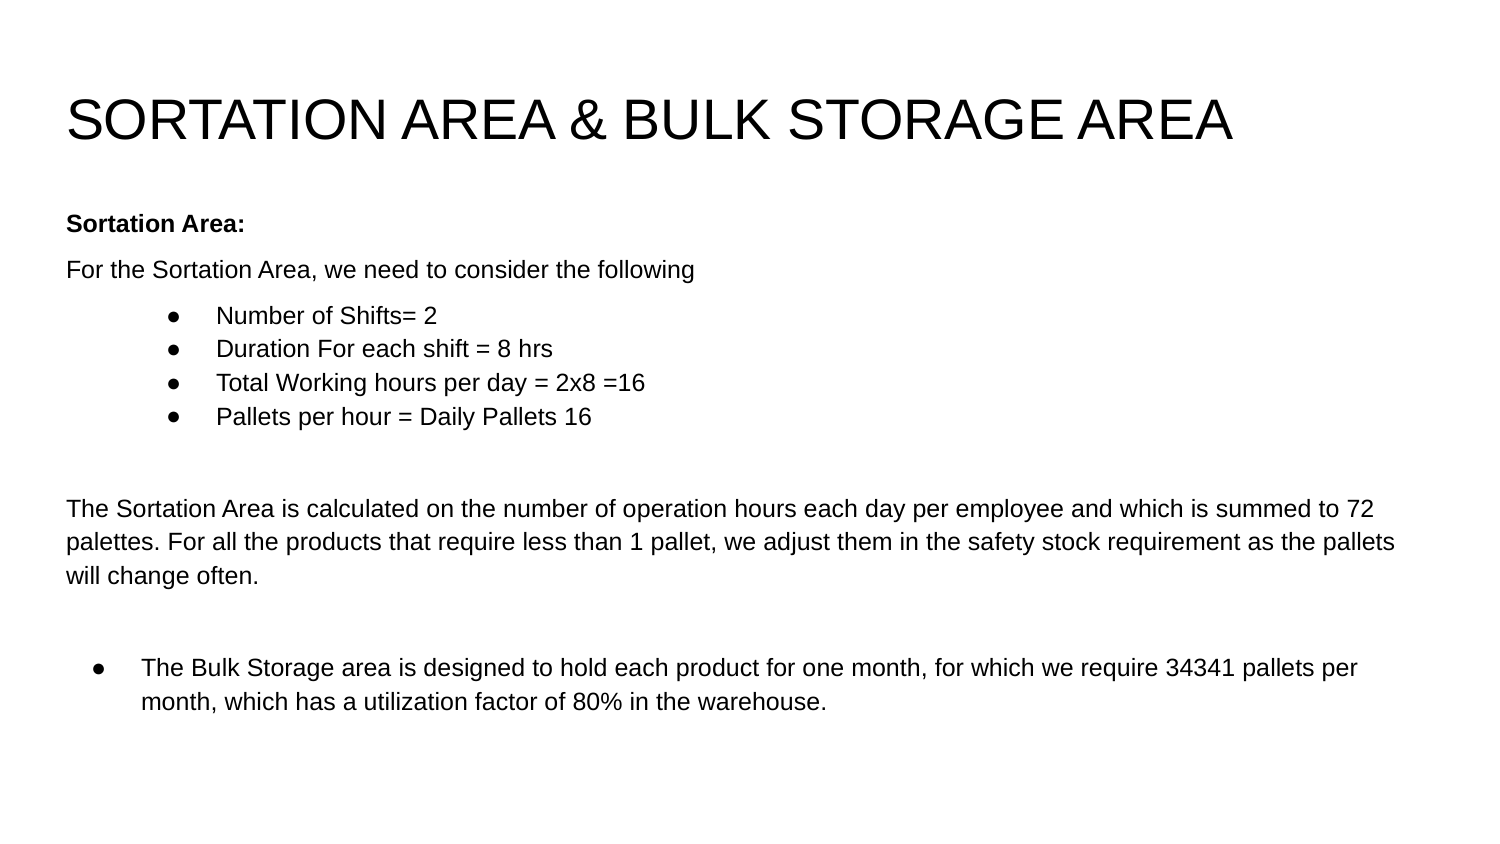

# SORTATION AREA & BULK STORAGE AREA
Sortation Area:
For the Sortation Area, we need to consider the following
Number of Shifts= 2
Duration For each shift = 8 hrs
Total Working hours per day = 2x8 =16
Pallets per hour = Daily Pallets 16

The Sortation Area is calculated on the number of operation hours each day per employee and which is summed to 72 palettes. For all the products that require less than 1 pallet, we adjust them in the safety stock requirement as the pallets will change often.

The Bulk Storage area is designed to hold each product for one month, for which we require 34341 pallets per month, which has a utilization factor of 80% in the warehouse.